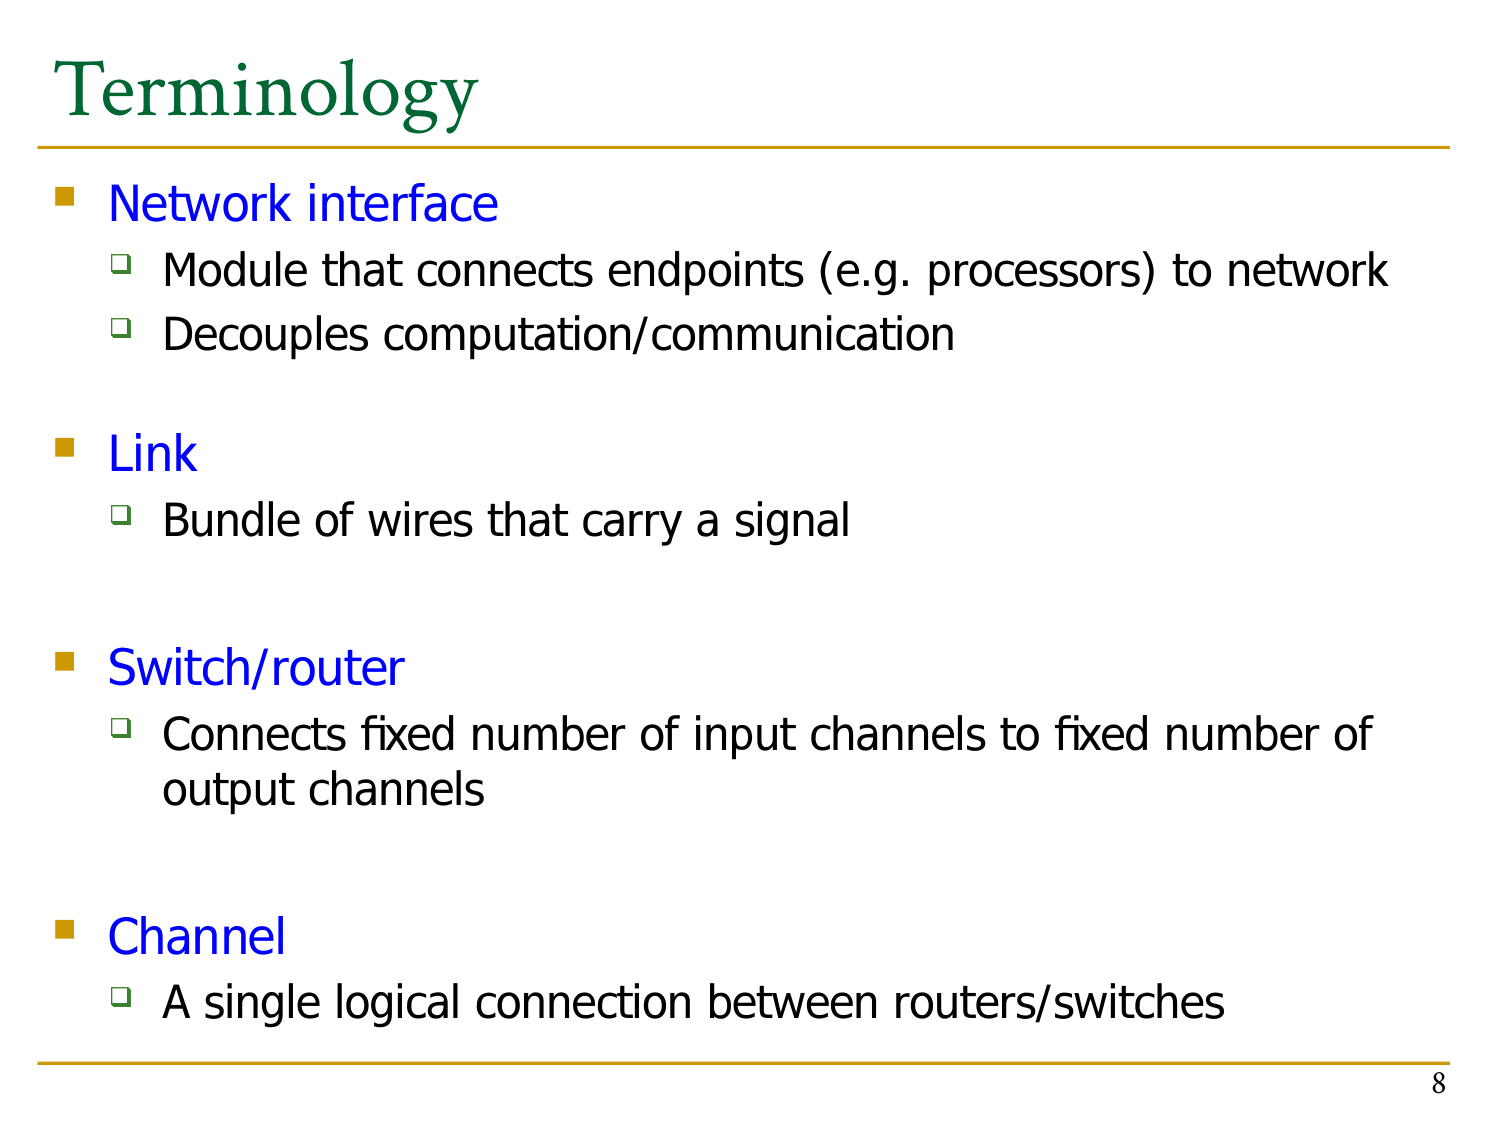

# Terminology
Network interface
Module that connects endpoints (e.g. processors) to network
Decouples computation/communication

Link
Bundle of wires that carry a signal

Switch/router
Connects fixed number of input channels to fixed number of output channels

Channel
A single logical connection between routers/switches

8